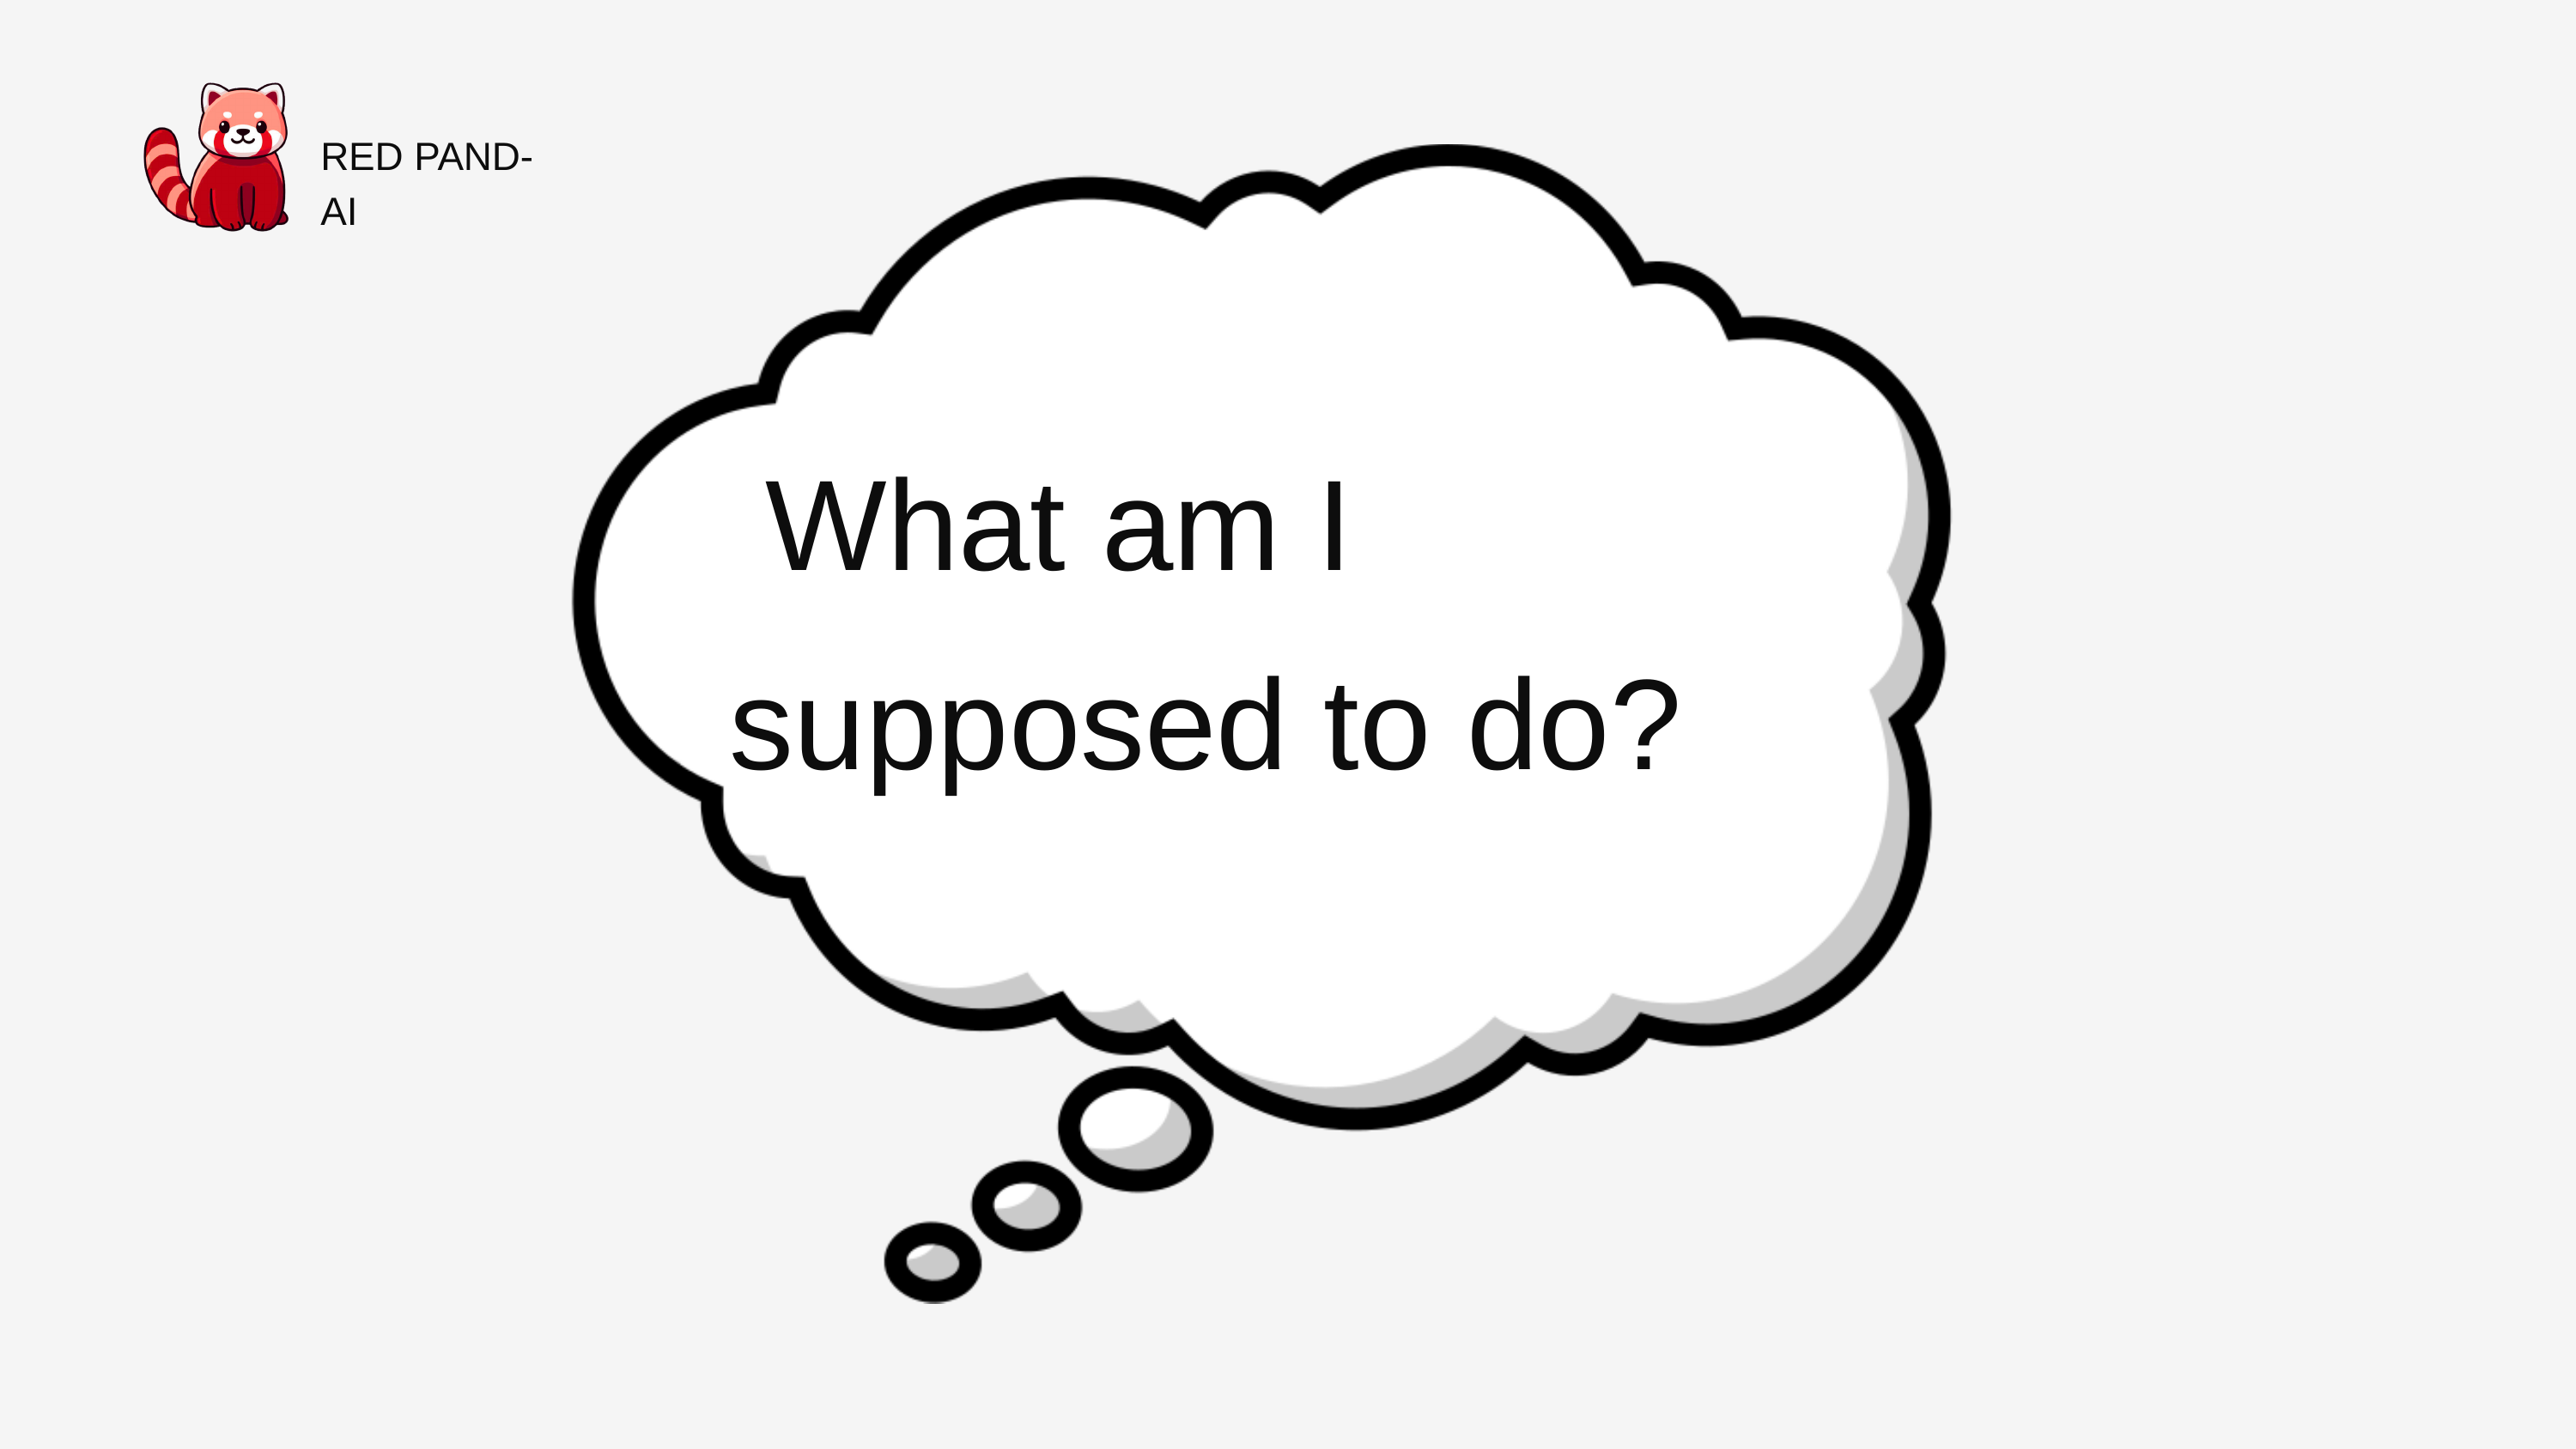

RED PAND-AI

 What am I supposed to do?